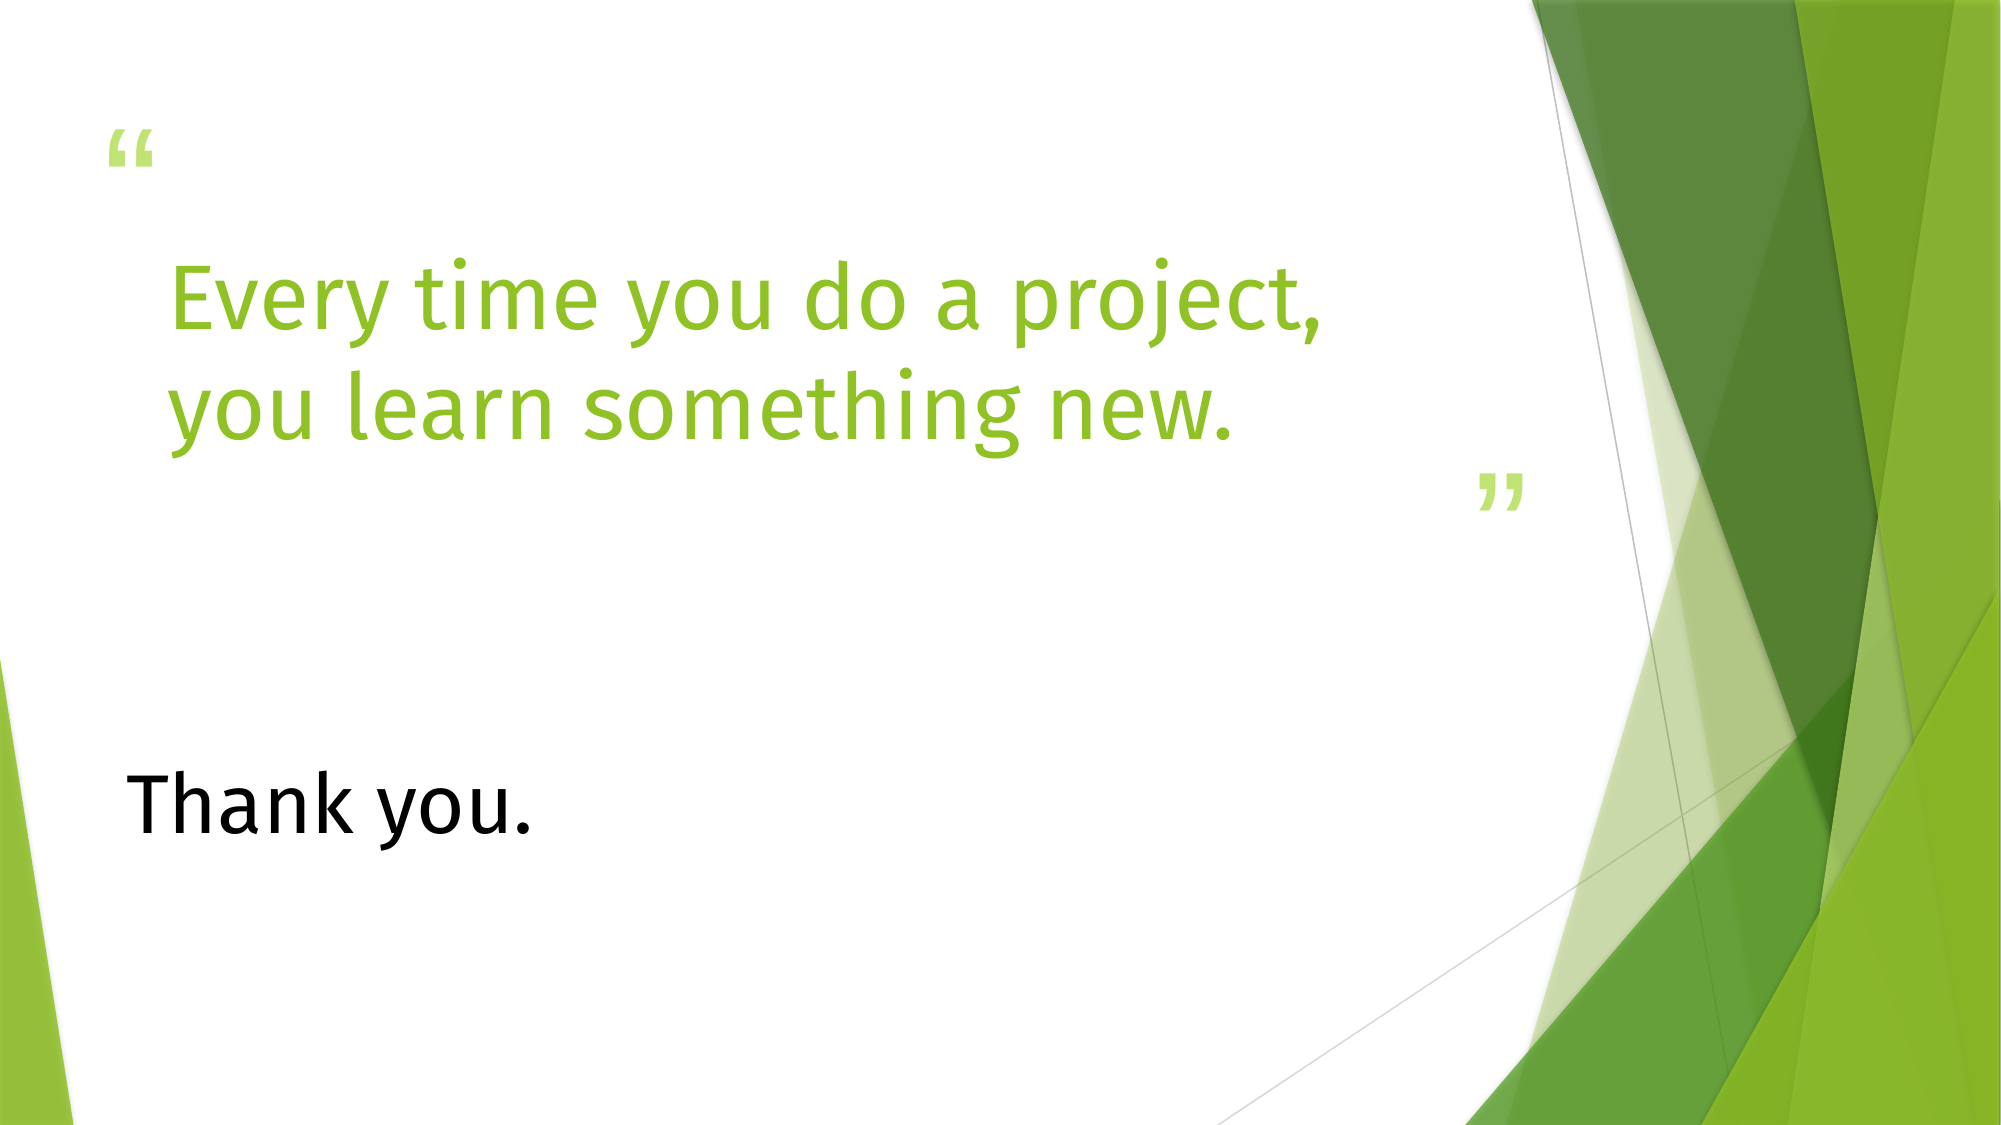

# Every time you do a project, you learn something new.
Thank you.